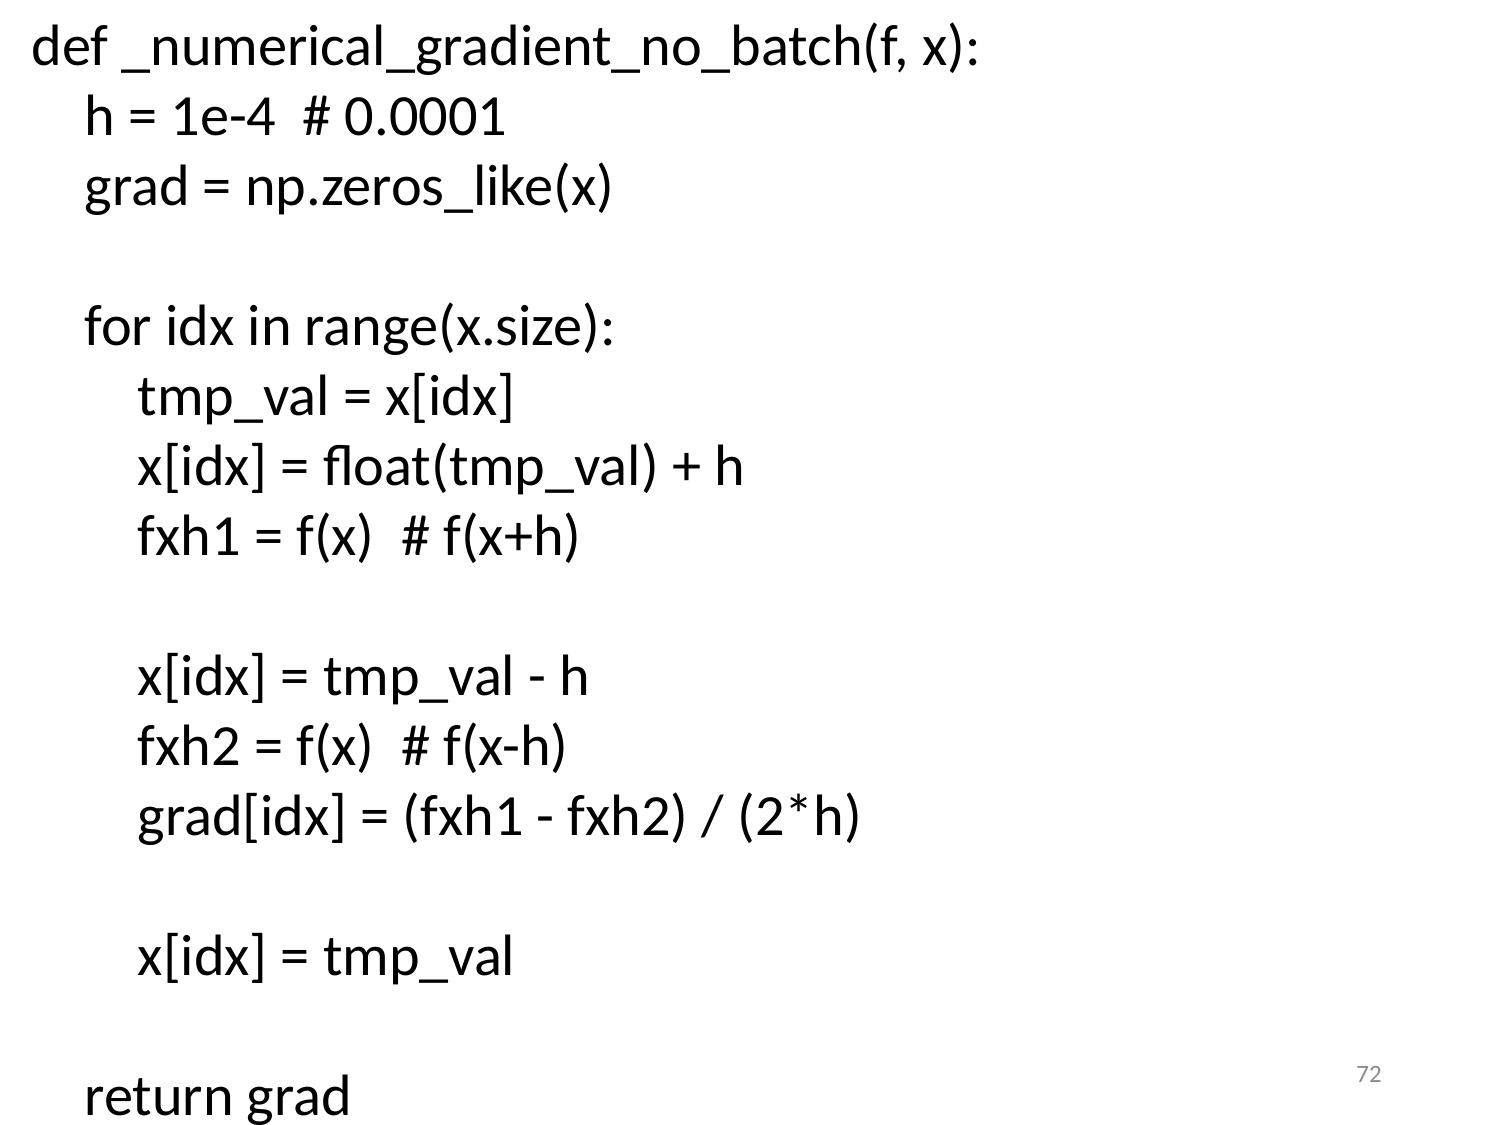

def _numerical_gradient_no_batch(f, x):
    h = 1e-4  # 0.0001
    grad = np.zeros_like(x)

    for idx in range(x.size):
        tmp_val = x[idx]
        x[idx] = float(tmp_val) + h
        fxh1 = f(x)  # f(x+h)

        x[idx] = tmp_val - h
        fxh2 = f(x)  # f(x-h)
        grad[idx] = (fxh1 - fxh2) / (2*h)

        x[idx] = tmp_val

    return grad
72